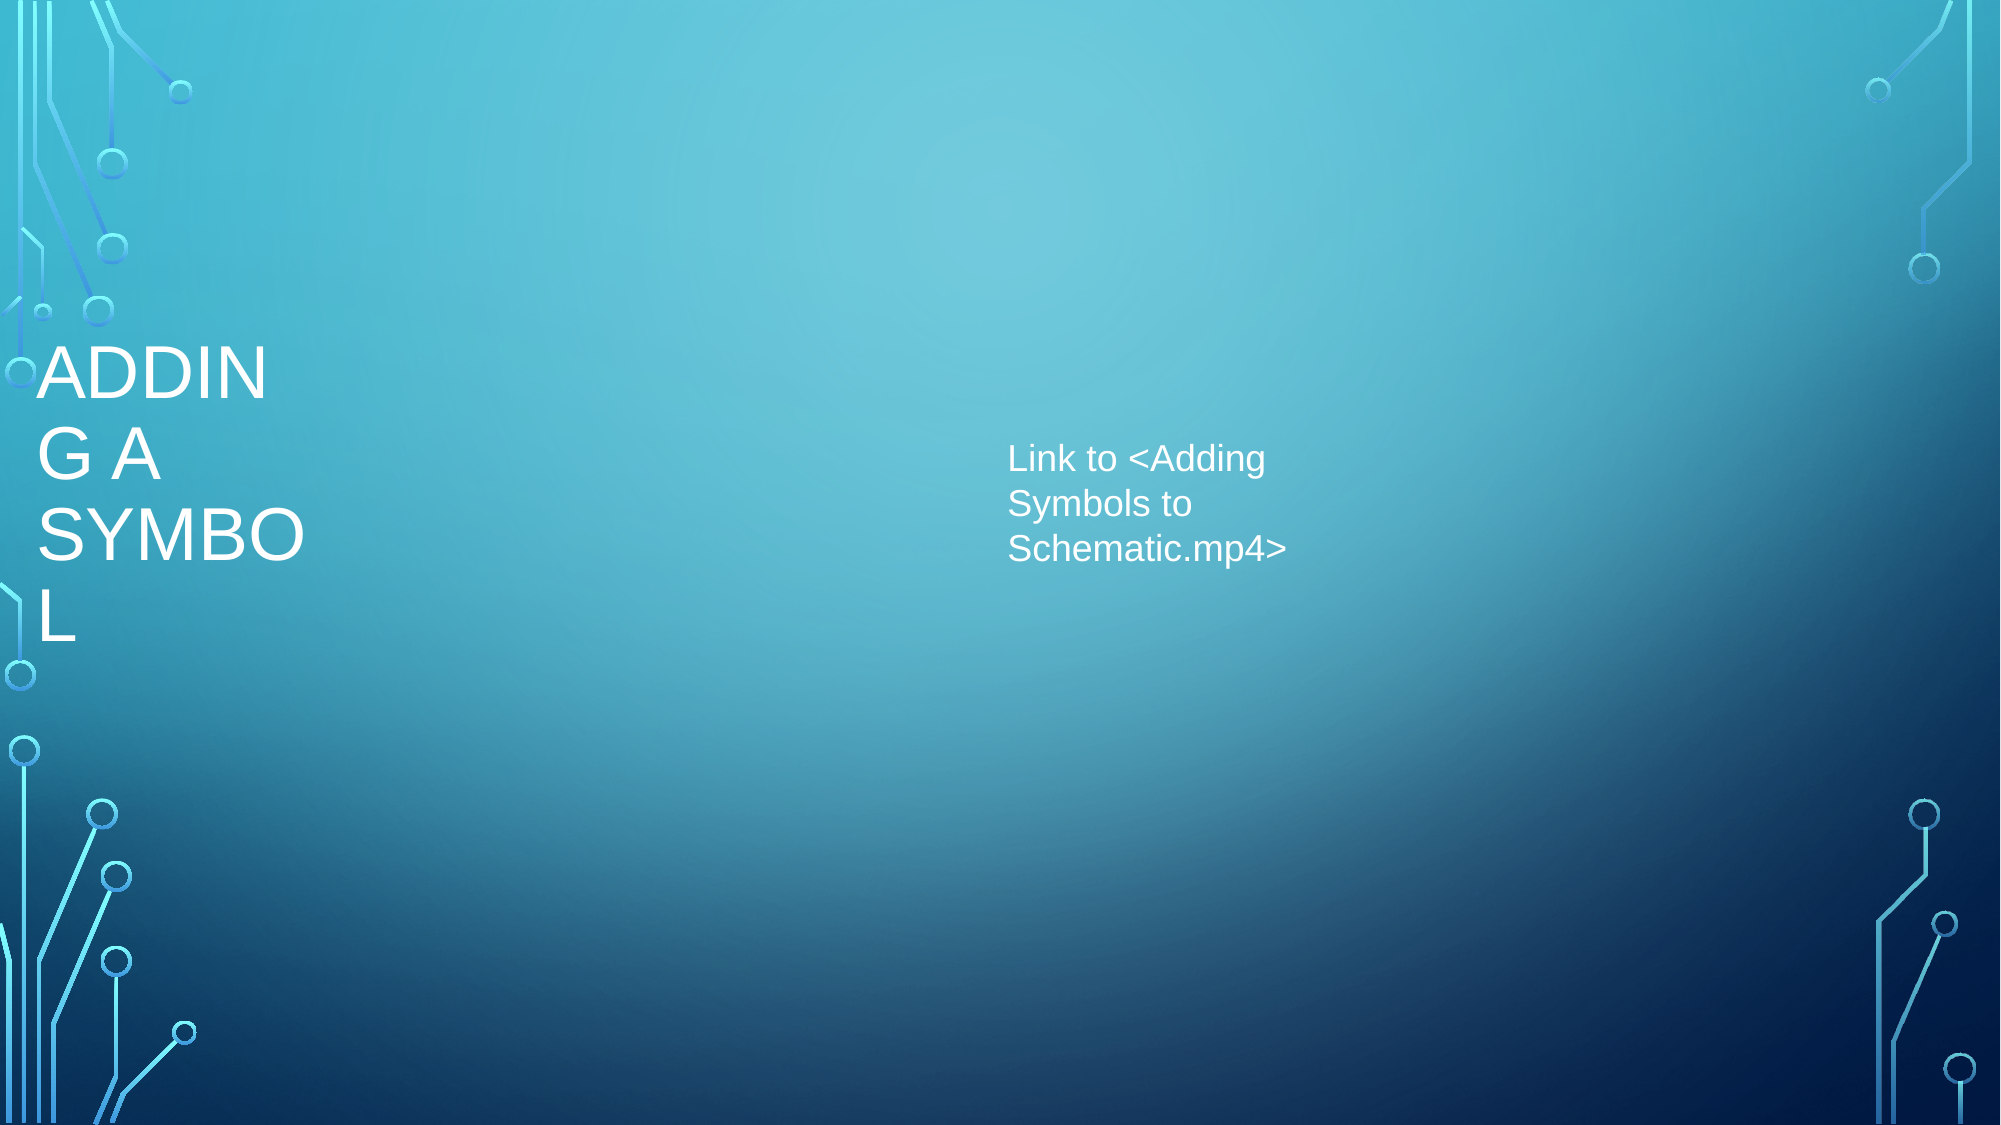

# Adding a Symbol
Link to <Adding Symbols to Schematic.mp4>